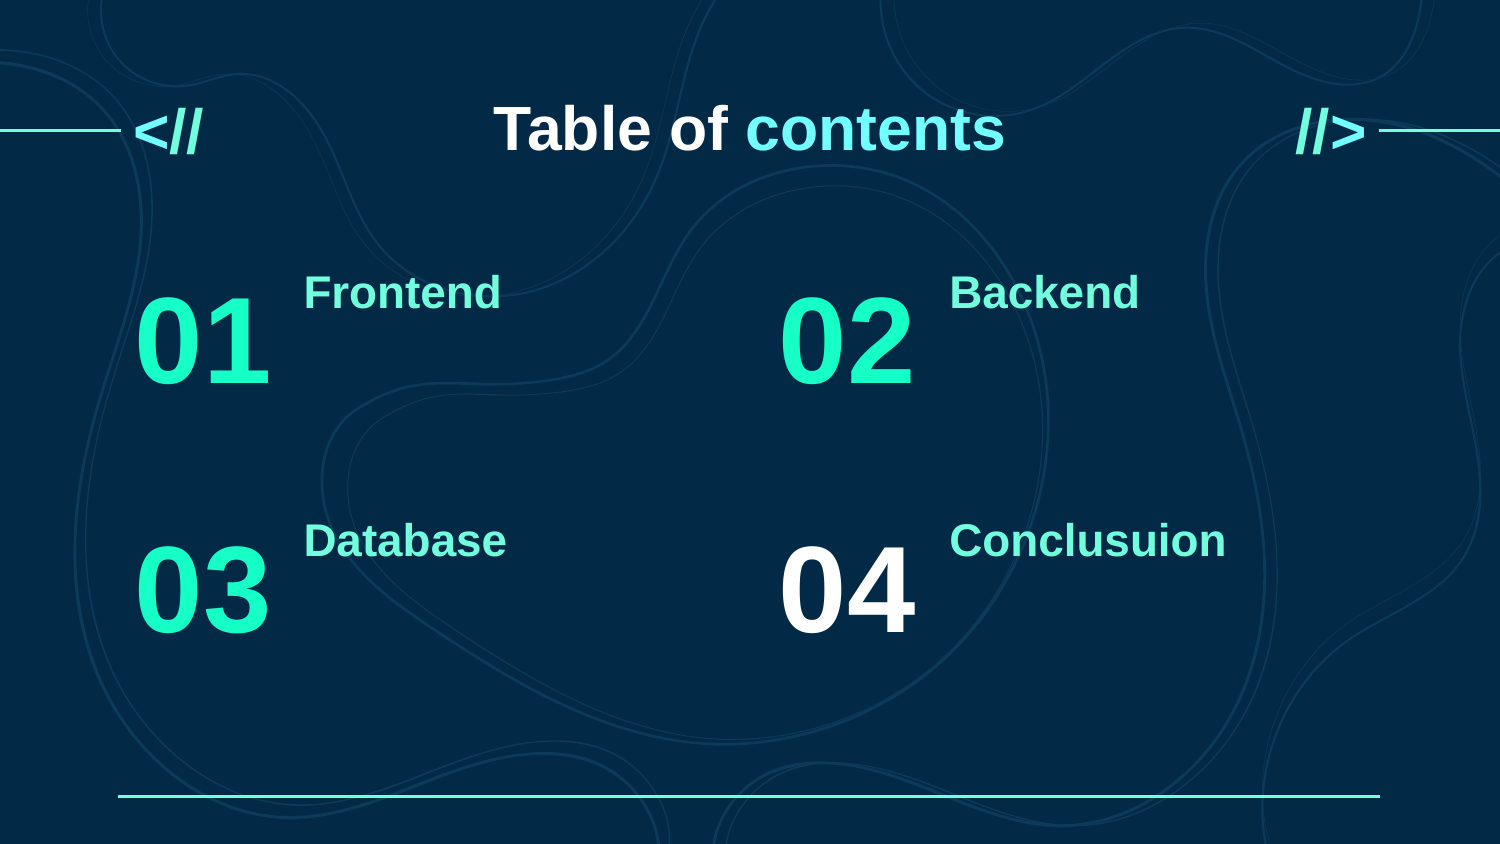

Table of contents
<//
//>
# 01
02
Frontend
Backend
03
04
Database
Conclusuion